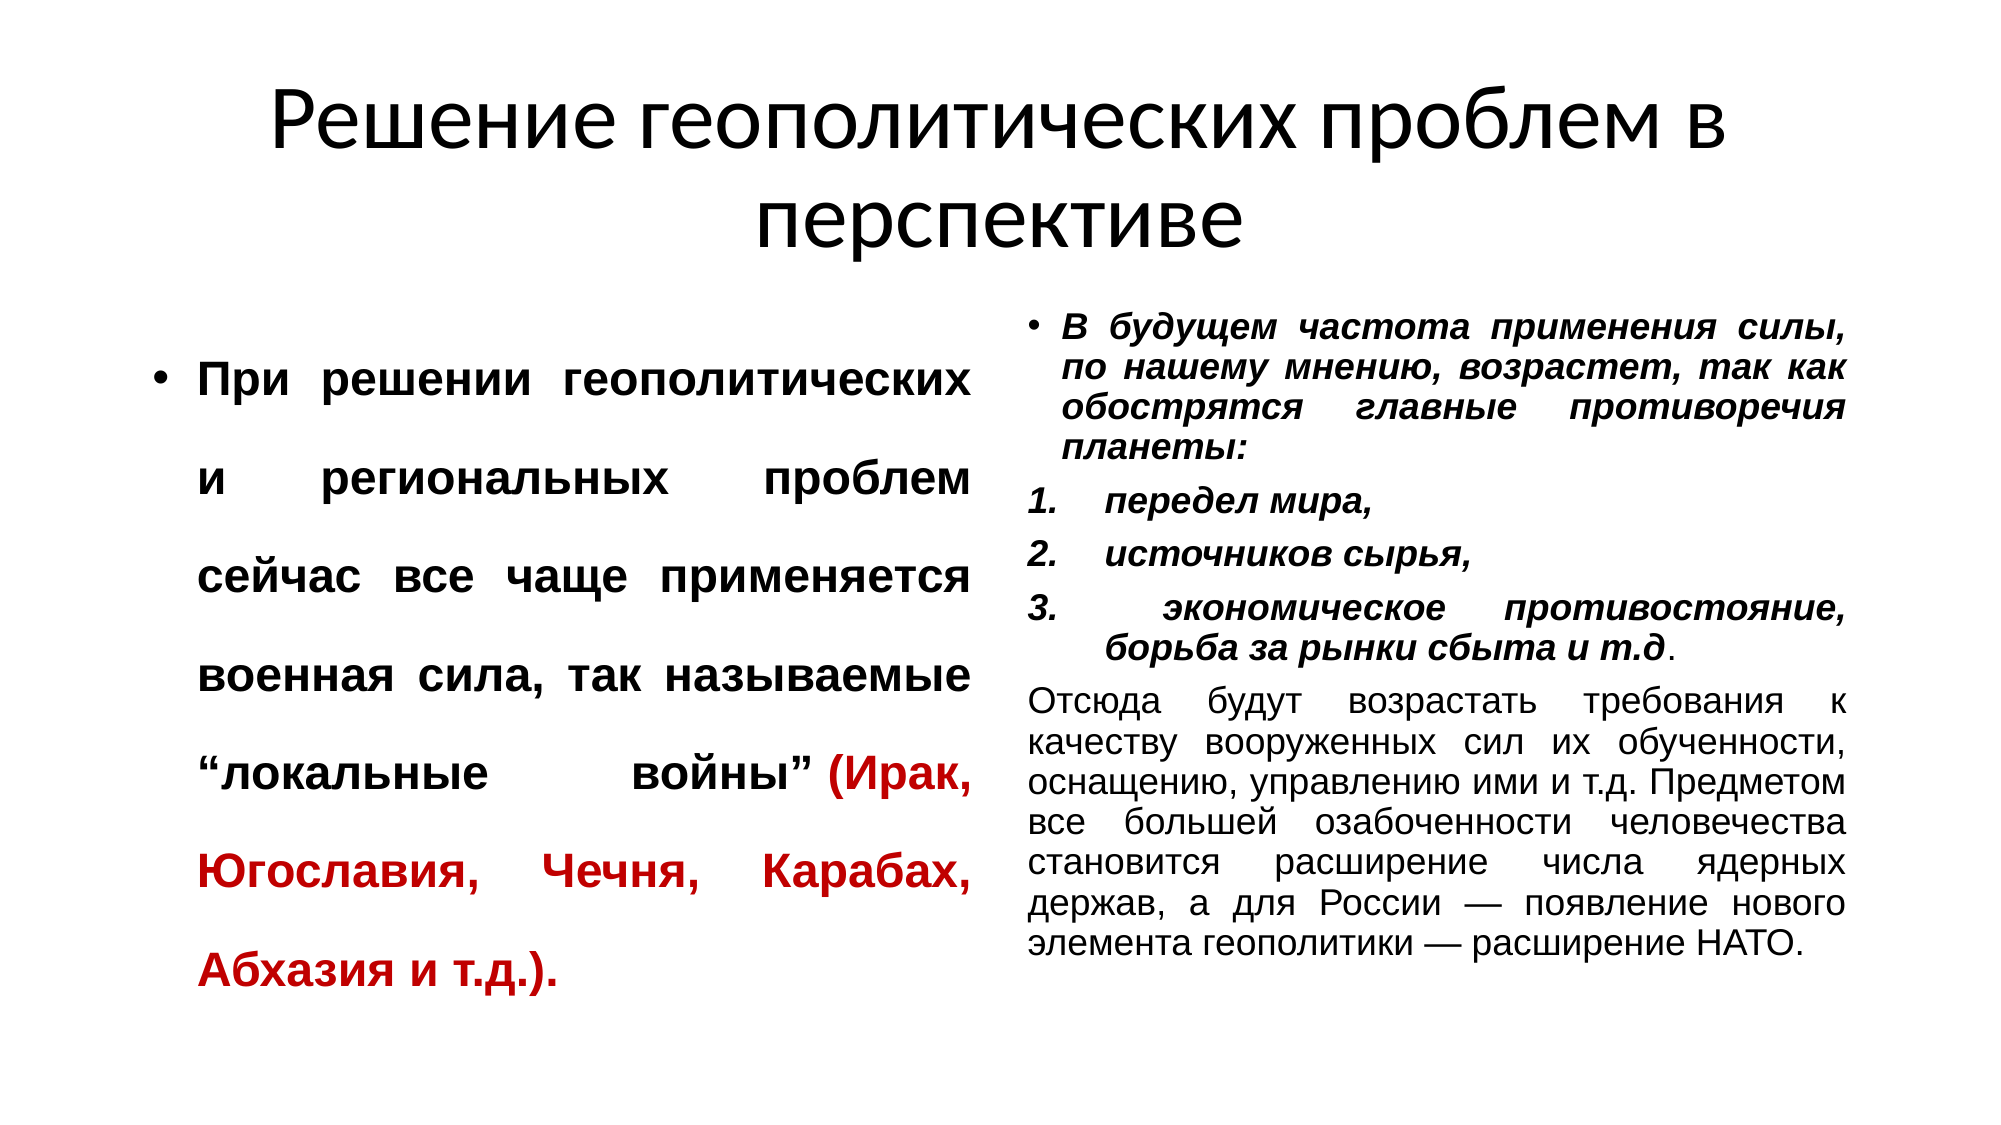

# Решение геополитических проблем в перспективе
При решении геополитических и региональных проблем сейчас все чаще применяется военная сила, так называемые “локальные войны” (Ирак, Югославия, Чечня, Карабах, Абхазия и т.д.).
В будущем частота применения силы, по нашему мнению, возрастет, так как обострятся главные противоречия планеты:
передел мира,
источников сырья,
 экономическое противостояние, борьба за рынки сбыта и т.д.
Отсюда будут возрастать требования к качеству вооруженных сил их обученности, оснащению, управлению ими и т.д. Предметом все большей озабоченности человечества становится расширение числа ядерных держав, а для России — появление нового элемента геополитики — расширение НАТО.